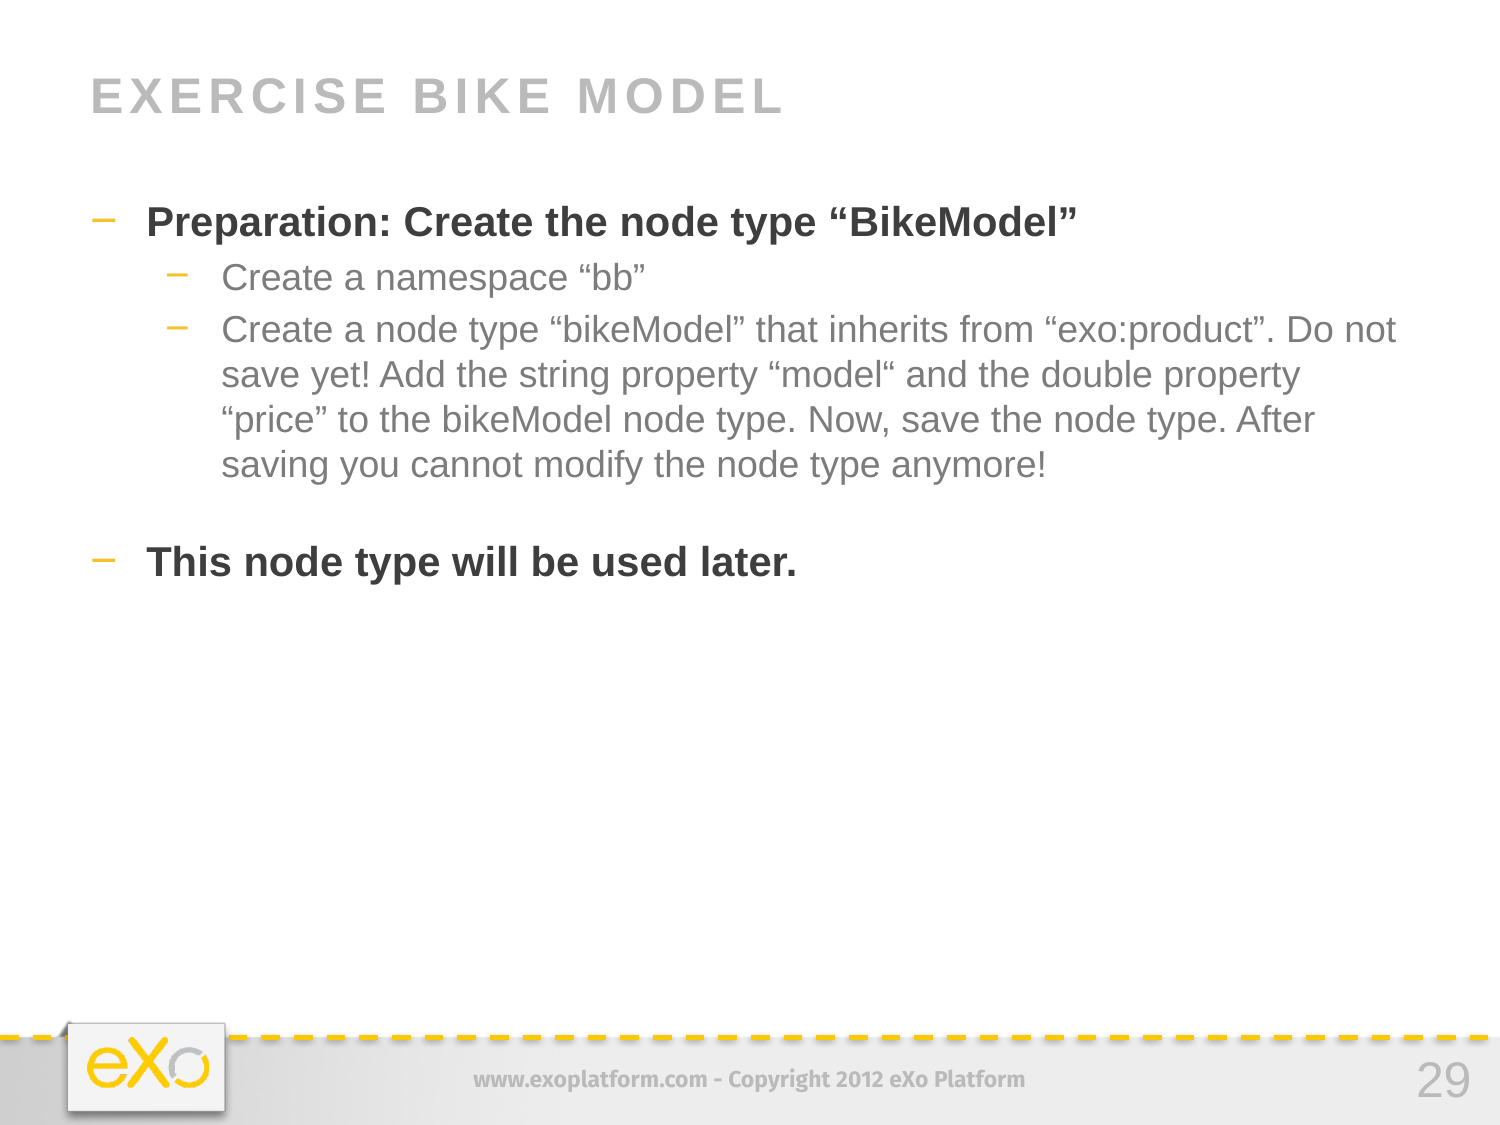

# Exercise Bike Model
Preparation: Create the node type “BikeModel”
Create a namespace “bb”
Create a node type “bikeModel” that inherits from “exo:product”. Do not save yet! Add the string property “model“ and the double property “price” to the bikeModel node type. Now, save the node type. After saving you cannot modify the node type anymore!

This node type will be used later.